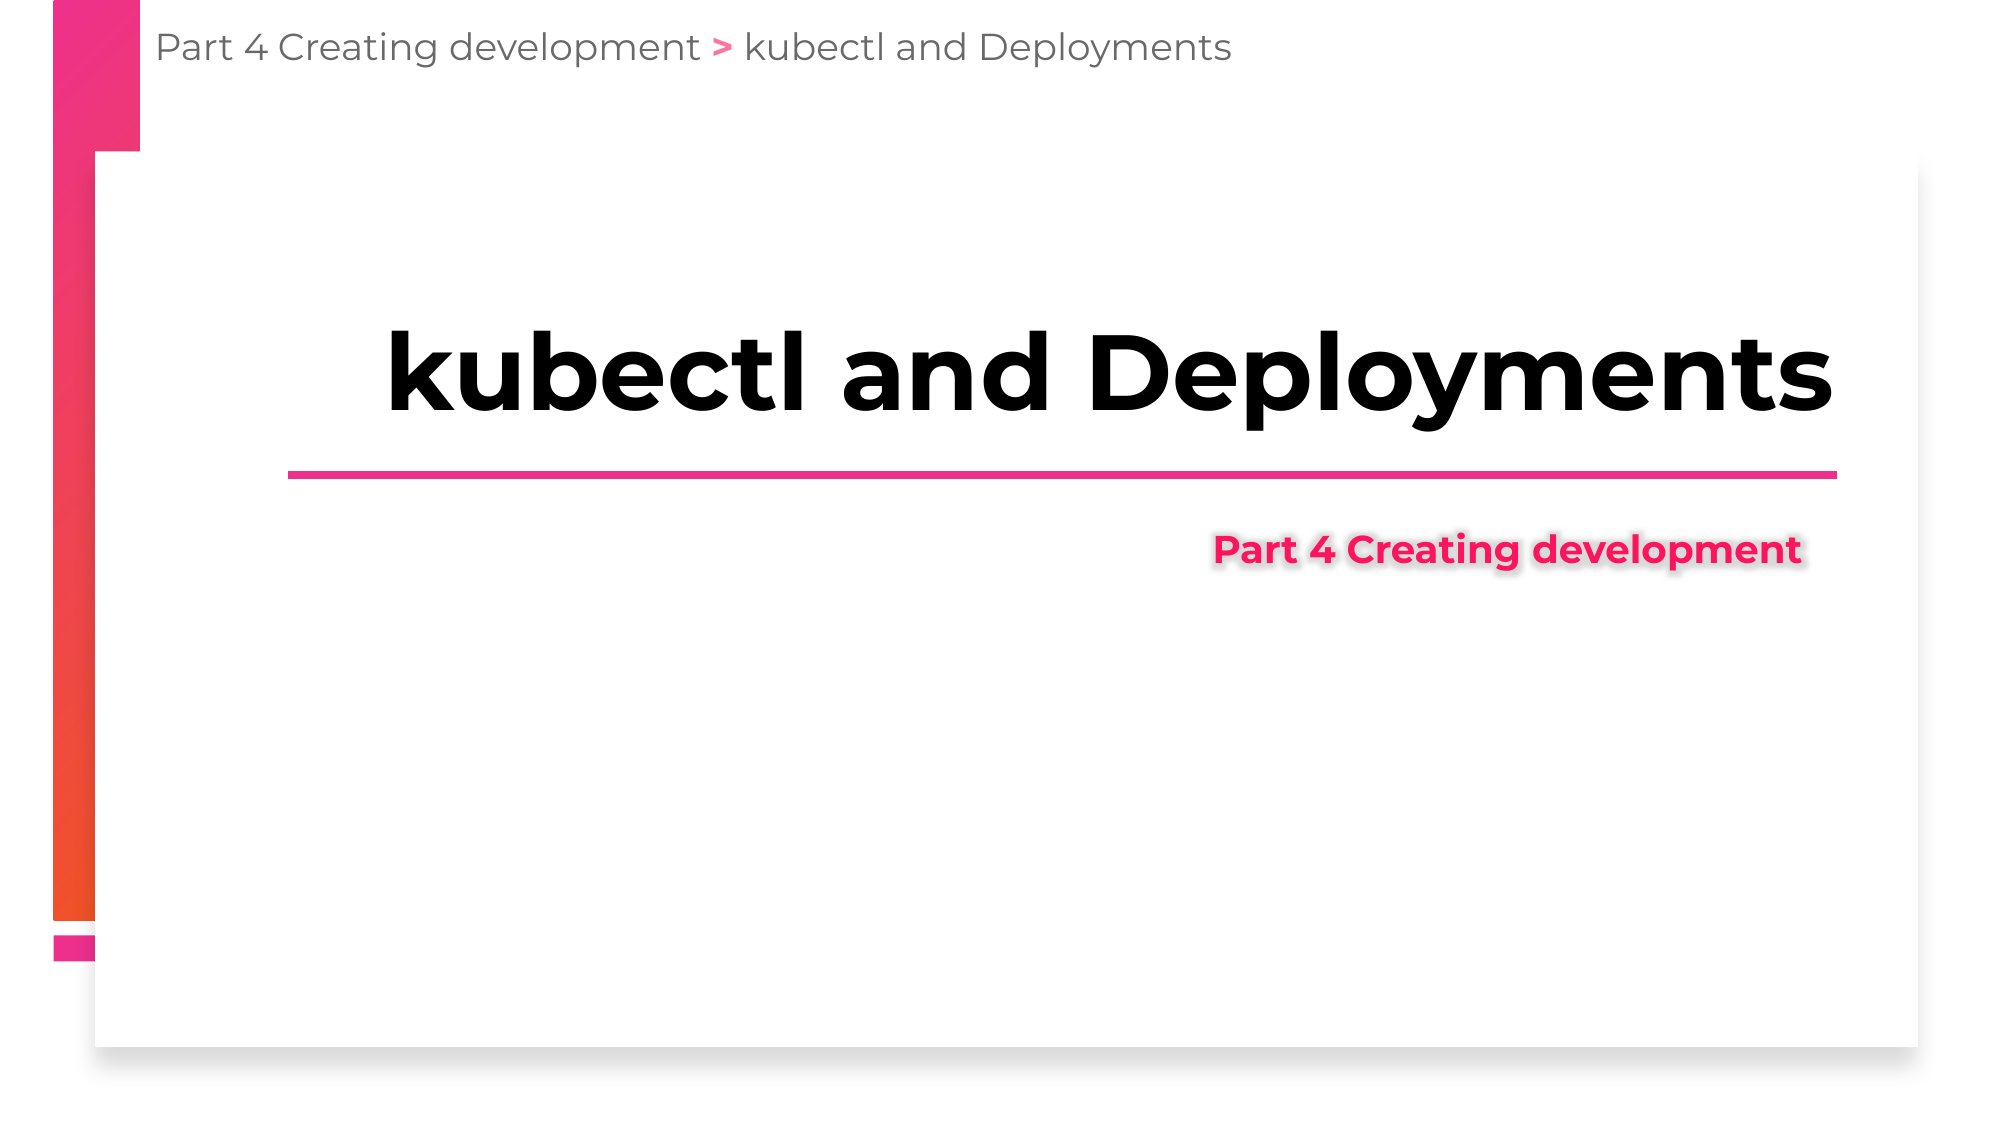

Part 4 Creating development > kubectl and Deployments

kubectl and Deployments

Part 4 Creating development